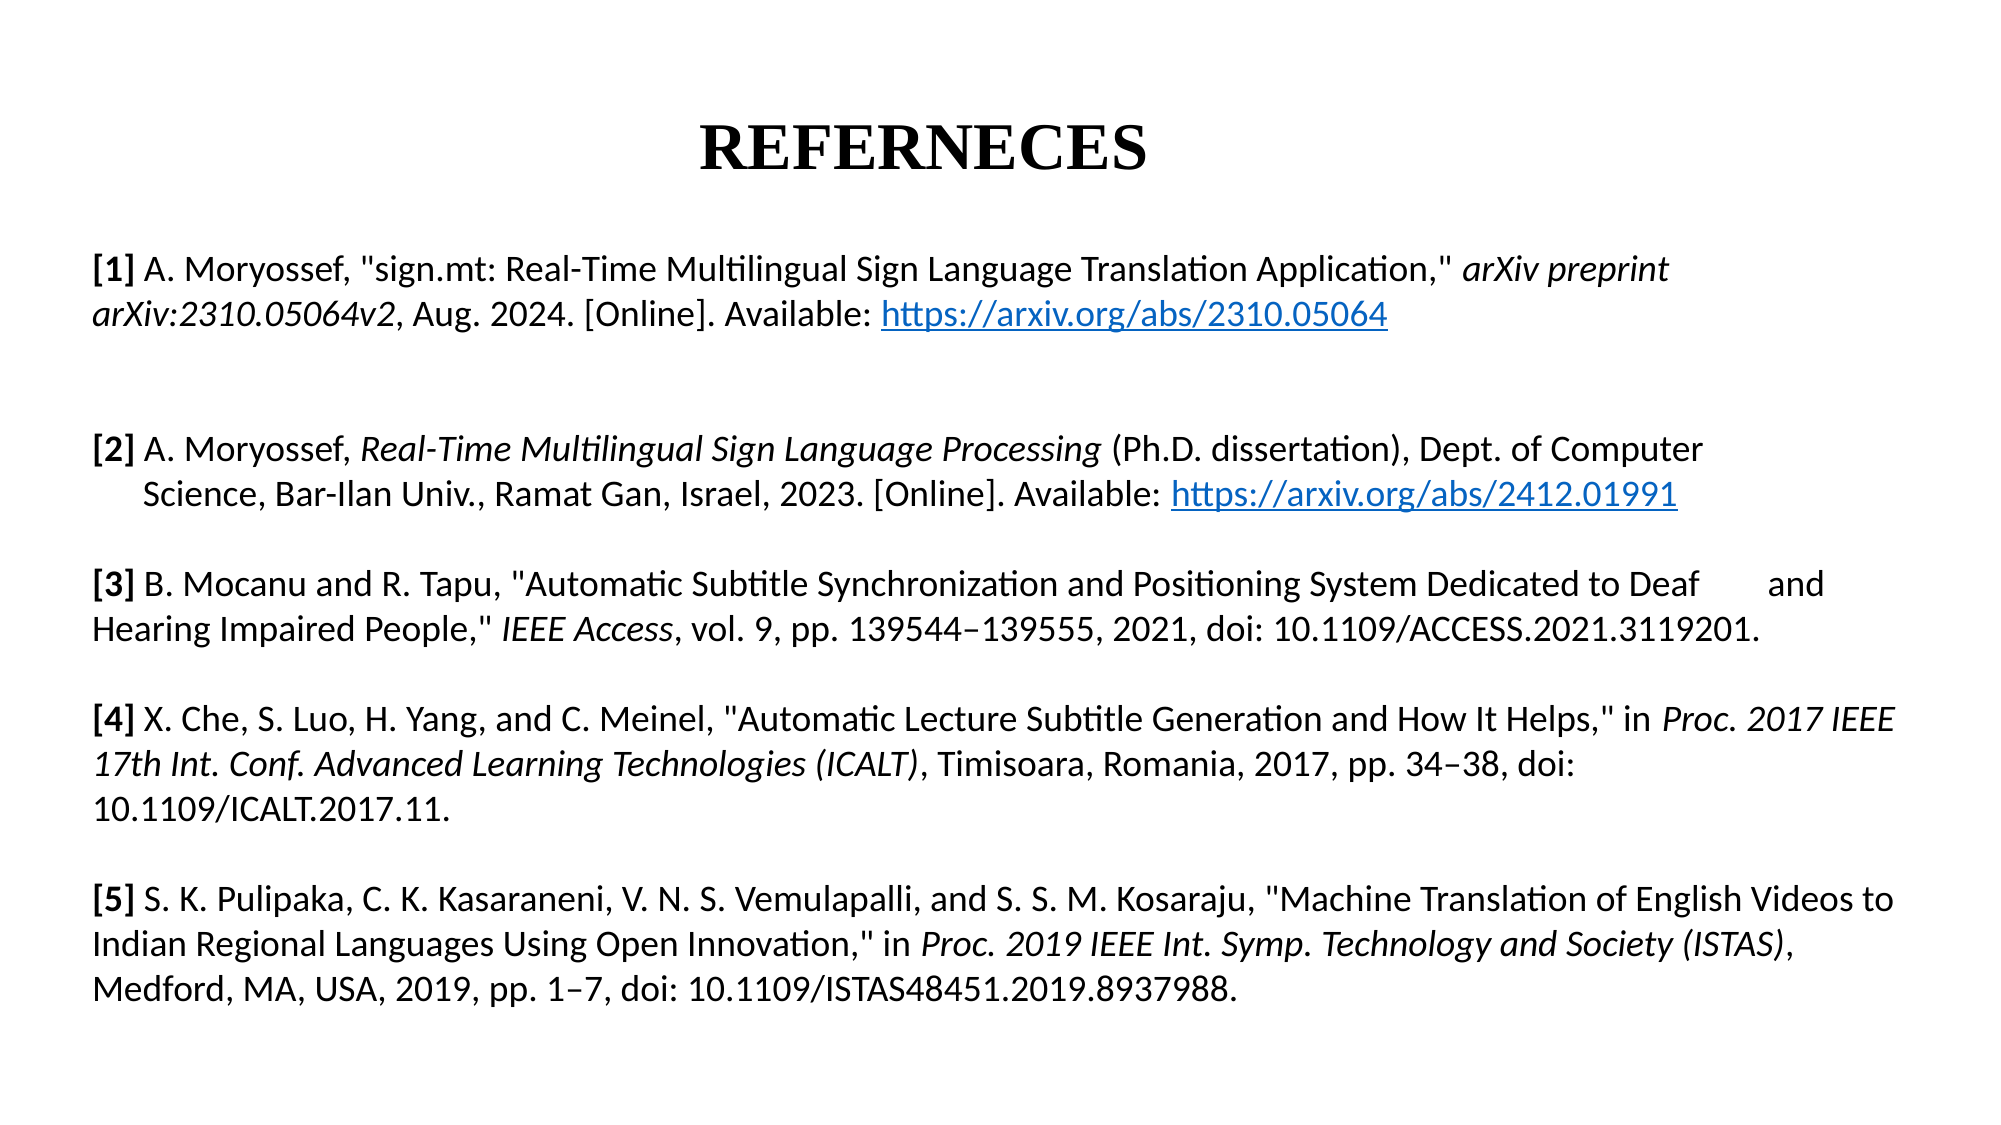

REFERNECES
[1] A. Moryossef, "sign.mt: Real-Time Multilingual Sign Language Translation Application," arXiv preprint arXiv:2310.05064v2, Aug. 2024. [Online]. Available: https://arxiv.org/abs/2310.05064

[2] A. Moryossef, Real-Time Multilingual Sign Language Processing (Ph.D. dissertation), Dept. of Computer
      Science, Bar-Ilan Univ., Ramat Gan, Israel, 2023. [Online]. Available: https://arxiv.org/abs/2412.01991

[3] B. Mocanu and R. Tapu, "Automatic Subtitle Synchronization and Positioning System Dedicated to Deaf        and Hearing Impaired People," IEEE Access, vol. 9, pp. 139544–139555, 2021, doi: 10.1109/ACCESS.2021.3119201.

[4] X. Che, S. Luo, H. Yang, and C. Meinel, "Automatic Lecture Subtitle Generation and How It Helps," in Proc. 2017 IEEE 17th Int. Conf. Advanced Learning Technologies (ICALT), Timisoara, Romania, 2017, pp. 34–38, doi: 10.1109/ICALT.2017.11.

[5] S. K. Pulipaka, C. K. Kasaraneni, V. N. S. Vemulapalli, and S. S. M. Kosaraju, "Machine Translation of English Videos to Indian Regional Languages Using Open Innovation," in Proc. 2019 IEEE Int. Symp. Technology and Society (ISTAS), Medford, MA, USA, 2019, pp. 1–7, doi: 10.1109/ISTAS48451.2019.8937988.